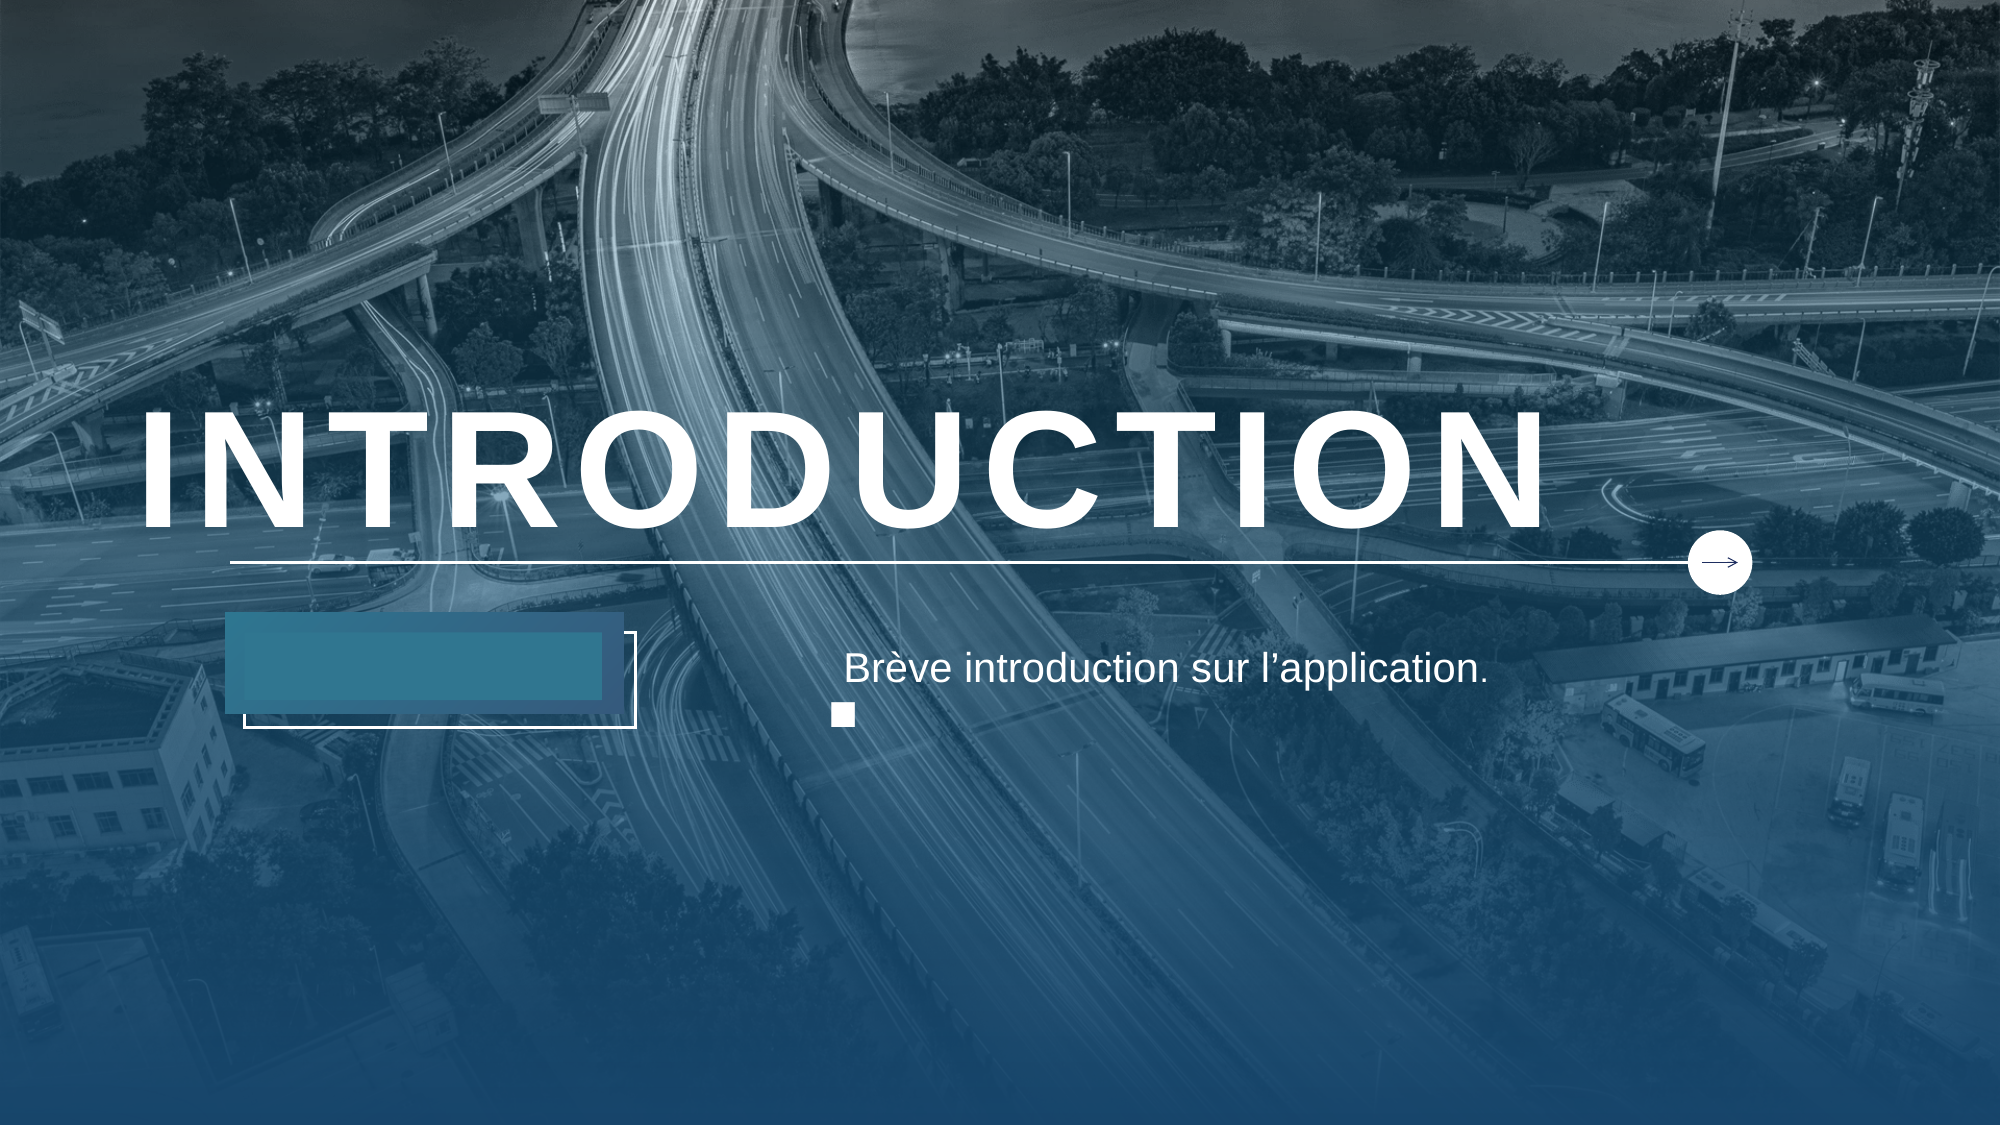

INTRODUCTION
.

Brève introduction sur l’application.

Add title text